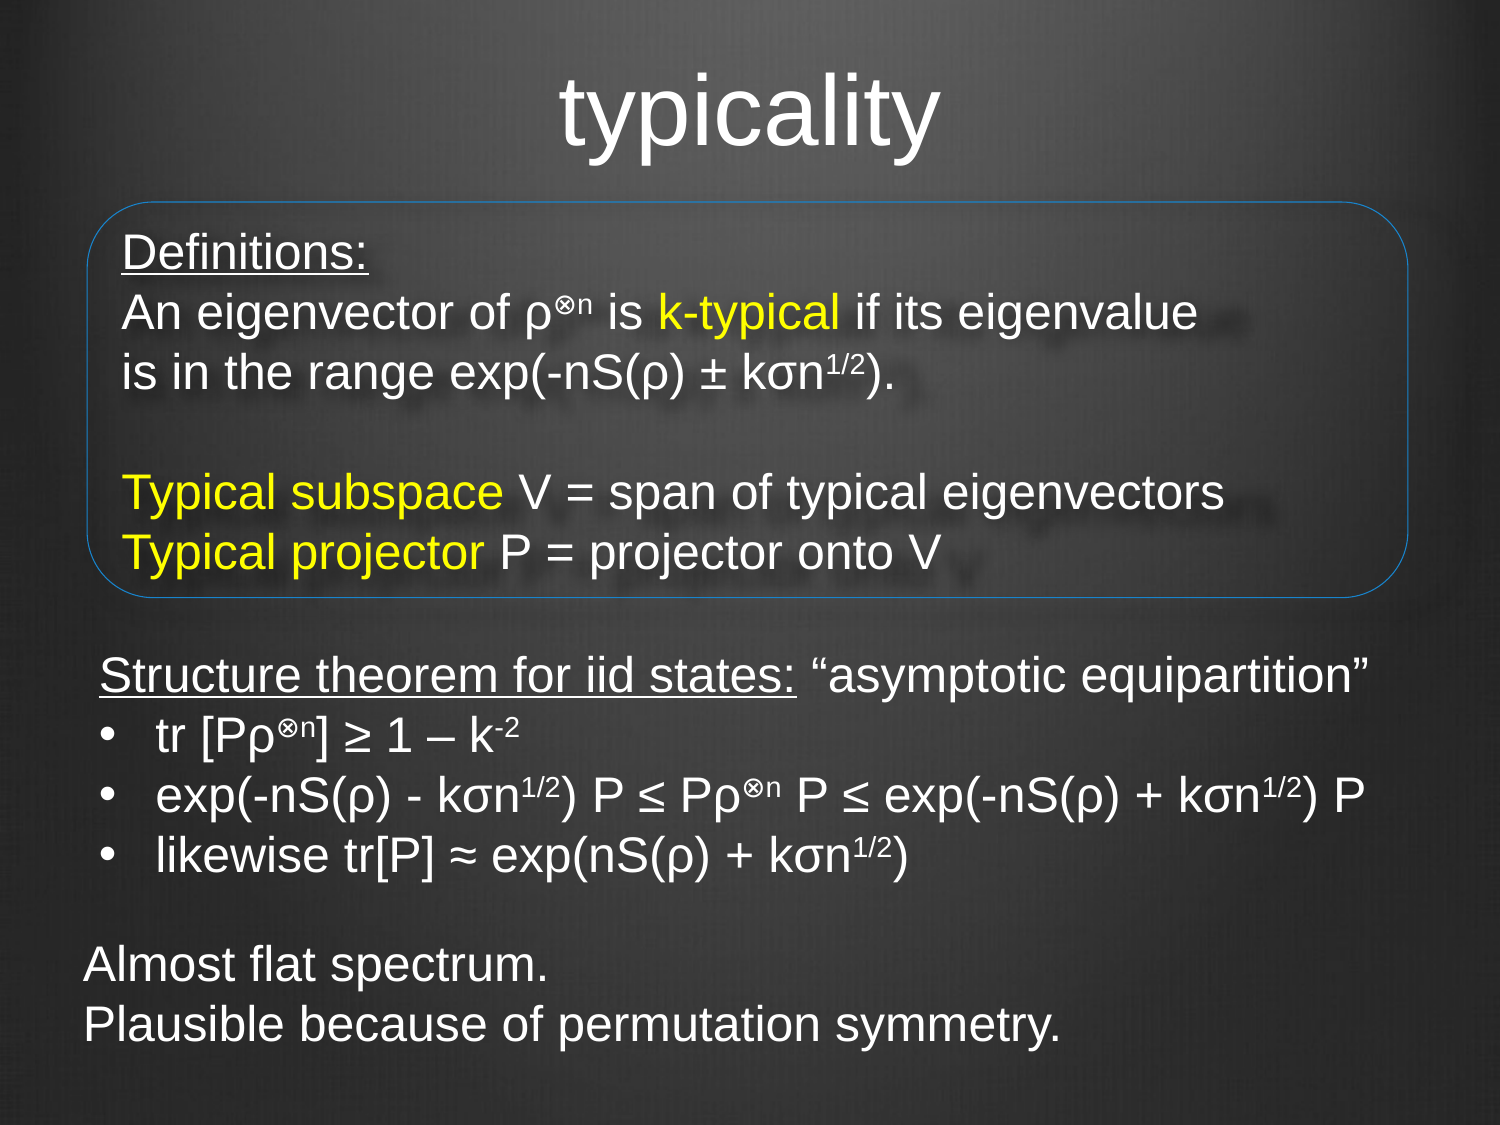

# typicality
Definitions:
An eigenvector of ρ⊗n is k-typical if its eigenvalue
is in the range exp(-nS(ρ) ± kσn1/2).

Typical subspace V = span of typical eigenvectors
Typical projector P = projector onto V
Structure theorem for iid states: “asymptotic equipartition”
tr [Pρ⊗n] ≥ 1 – k-2
exp(-nS(ρ) - kσn1/2) P ≤ Pρ⊗n P ≤ exp(-nS(ρ) + kσn1/2) P
likewise tr[P] ≈ exp(nS(ρ) + kσn1/2)
Almost flat spectrum.
Plausible because of permutation symmetry.